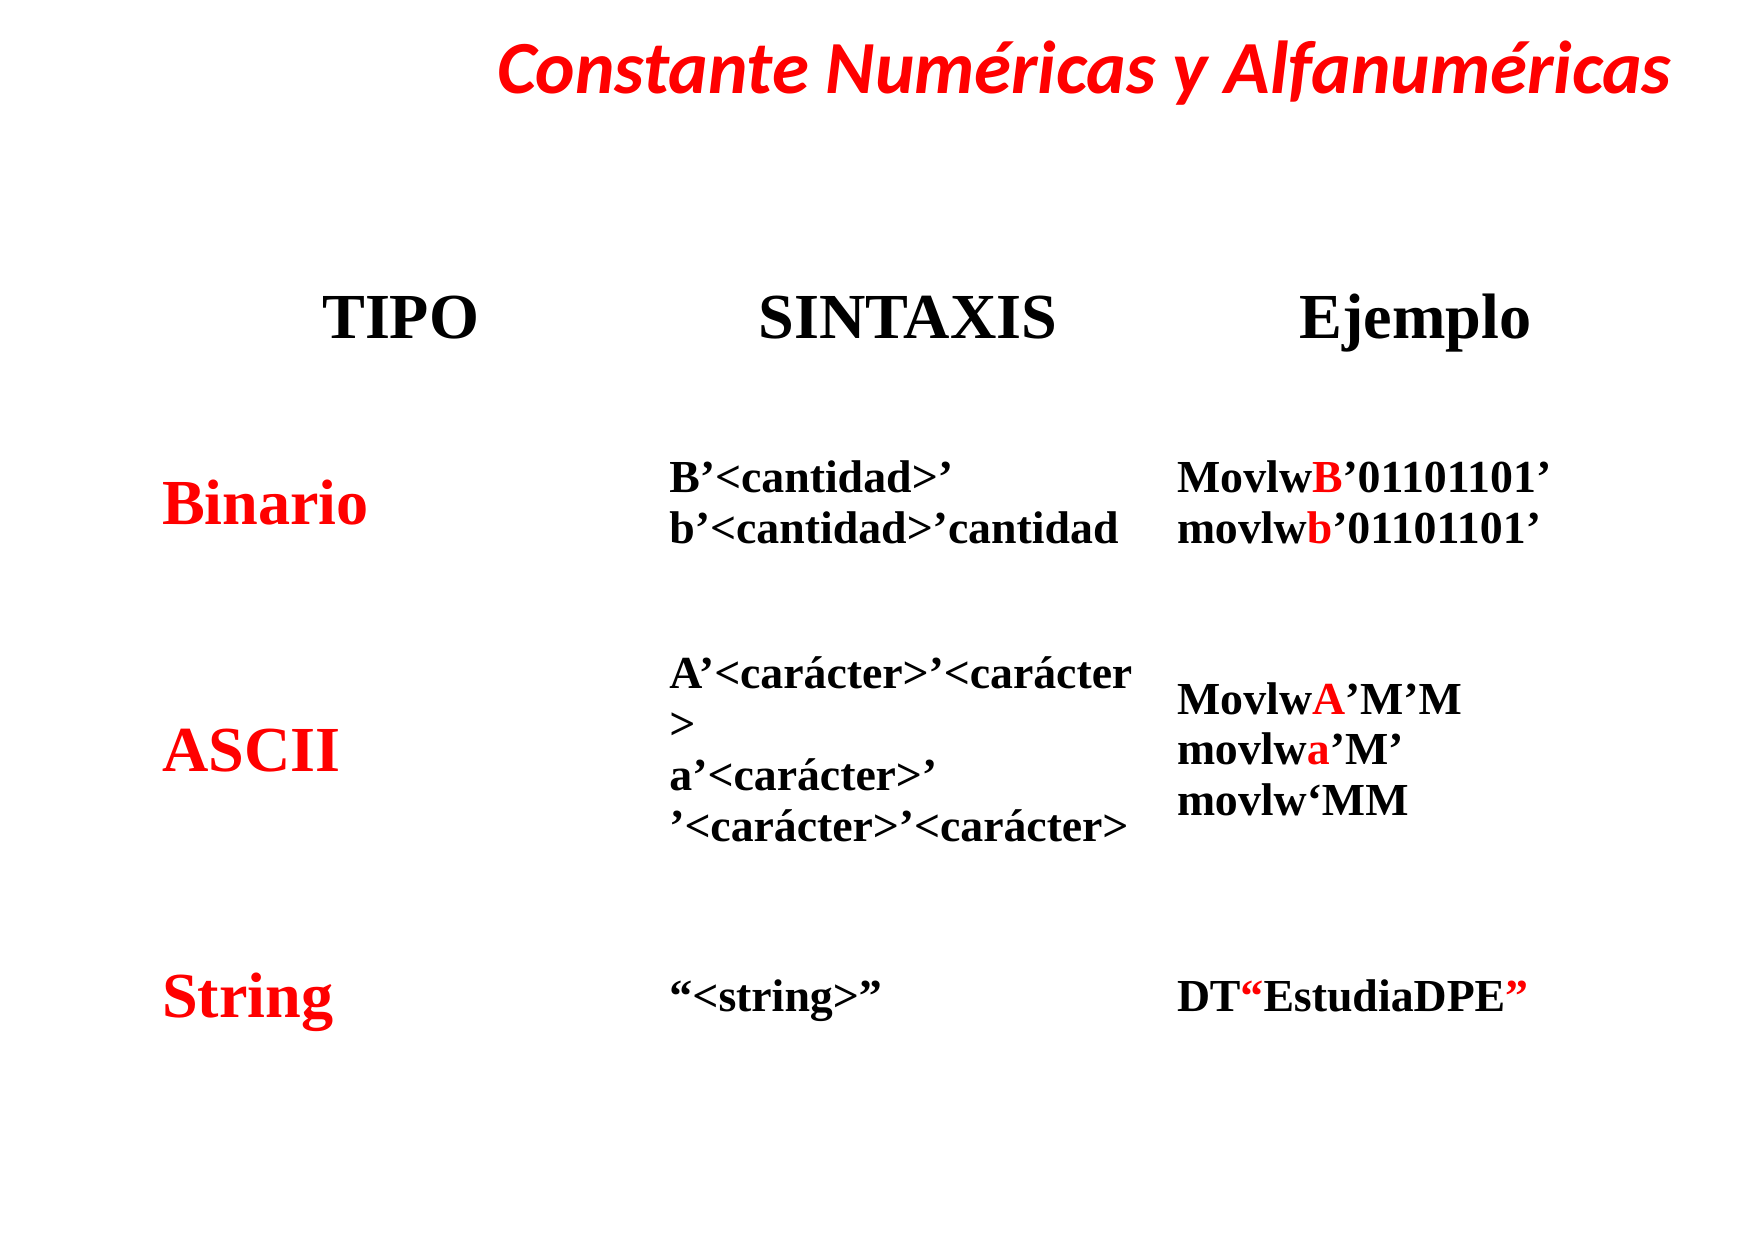

Constante Numéricas y Alfanuméricas

| TIPO | SINTAXIS | Ejemplo |
| --- | --- | --- |
| Binario | B’<cantidad>’ b’<cantidad>’cantidad | MovlwB’01101101’ movlwb’01101101’ |
| ASCII | A’<carácter>’<carácter> a’<carácter>’ ’<carácter>’<carácter> | MovlwA’M’M movlwa’M’ movlw‘MM |
| String | “<string>” | DT“EstudiaDPE” |